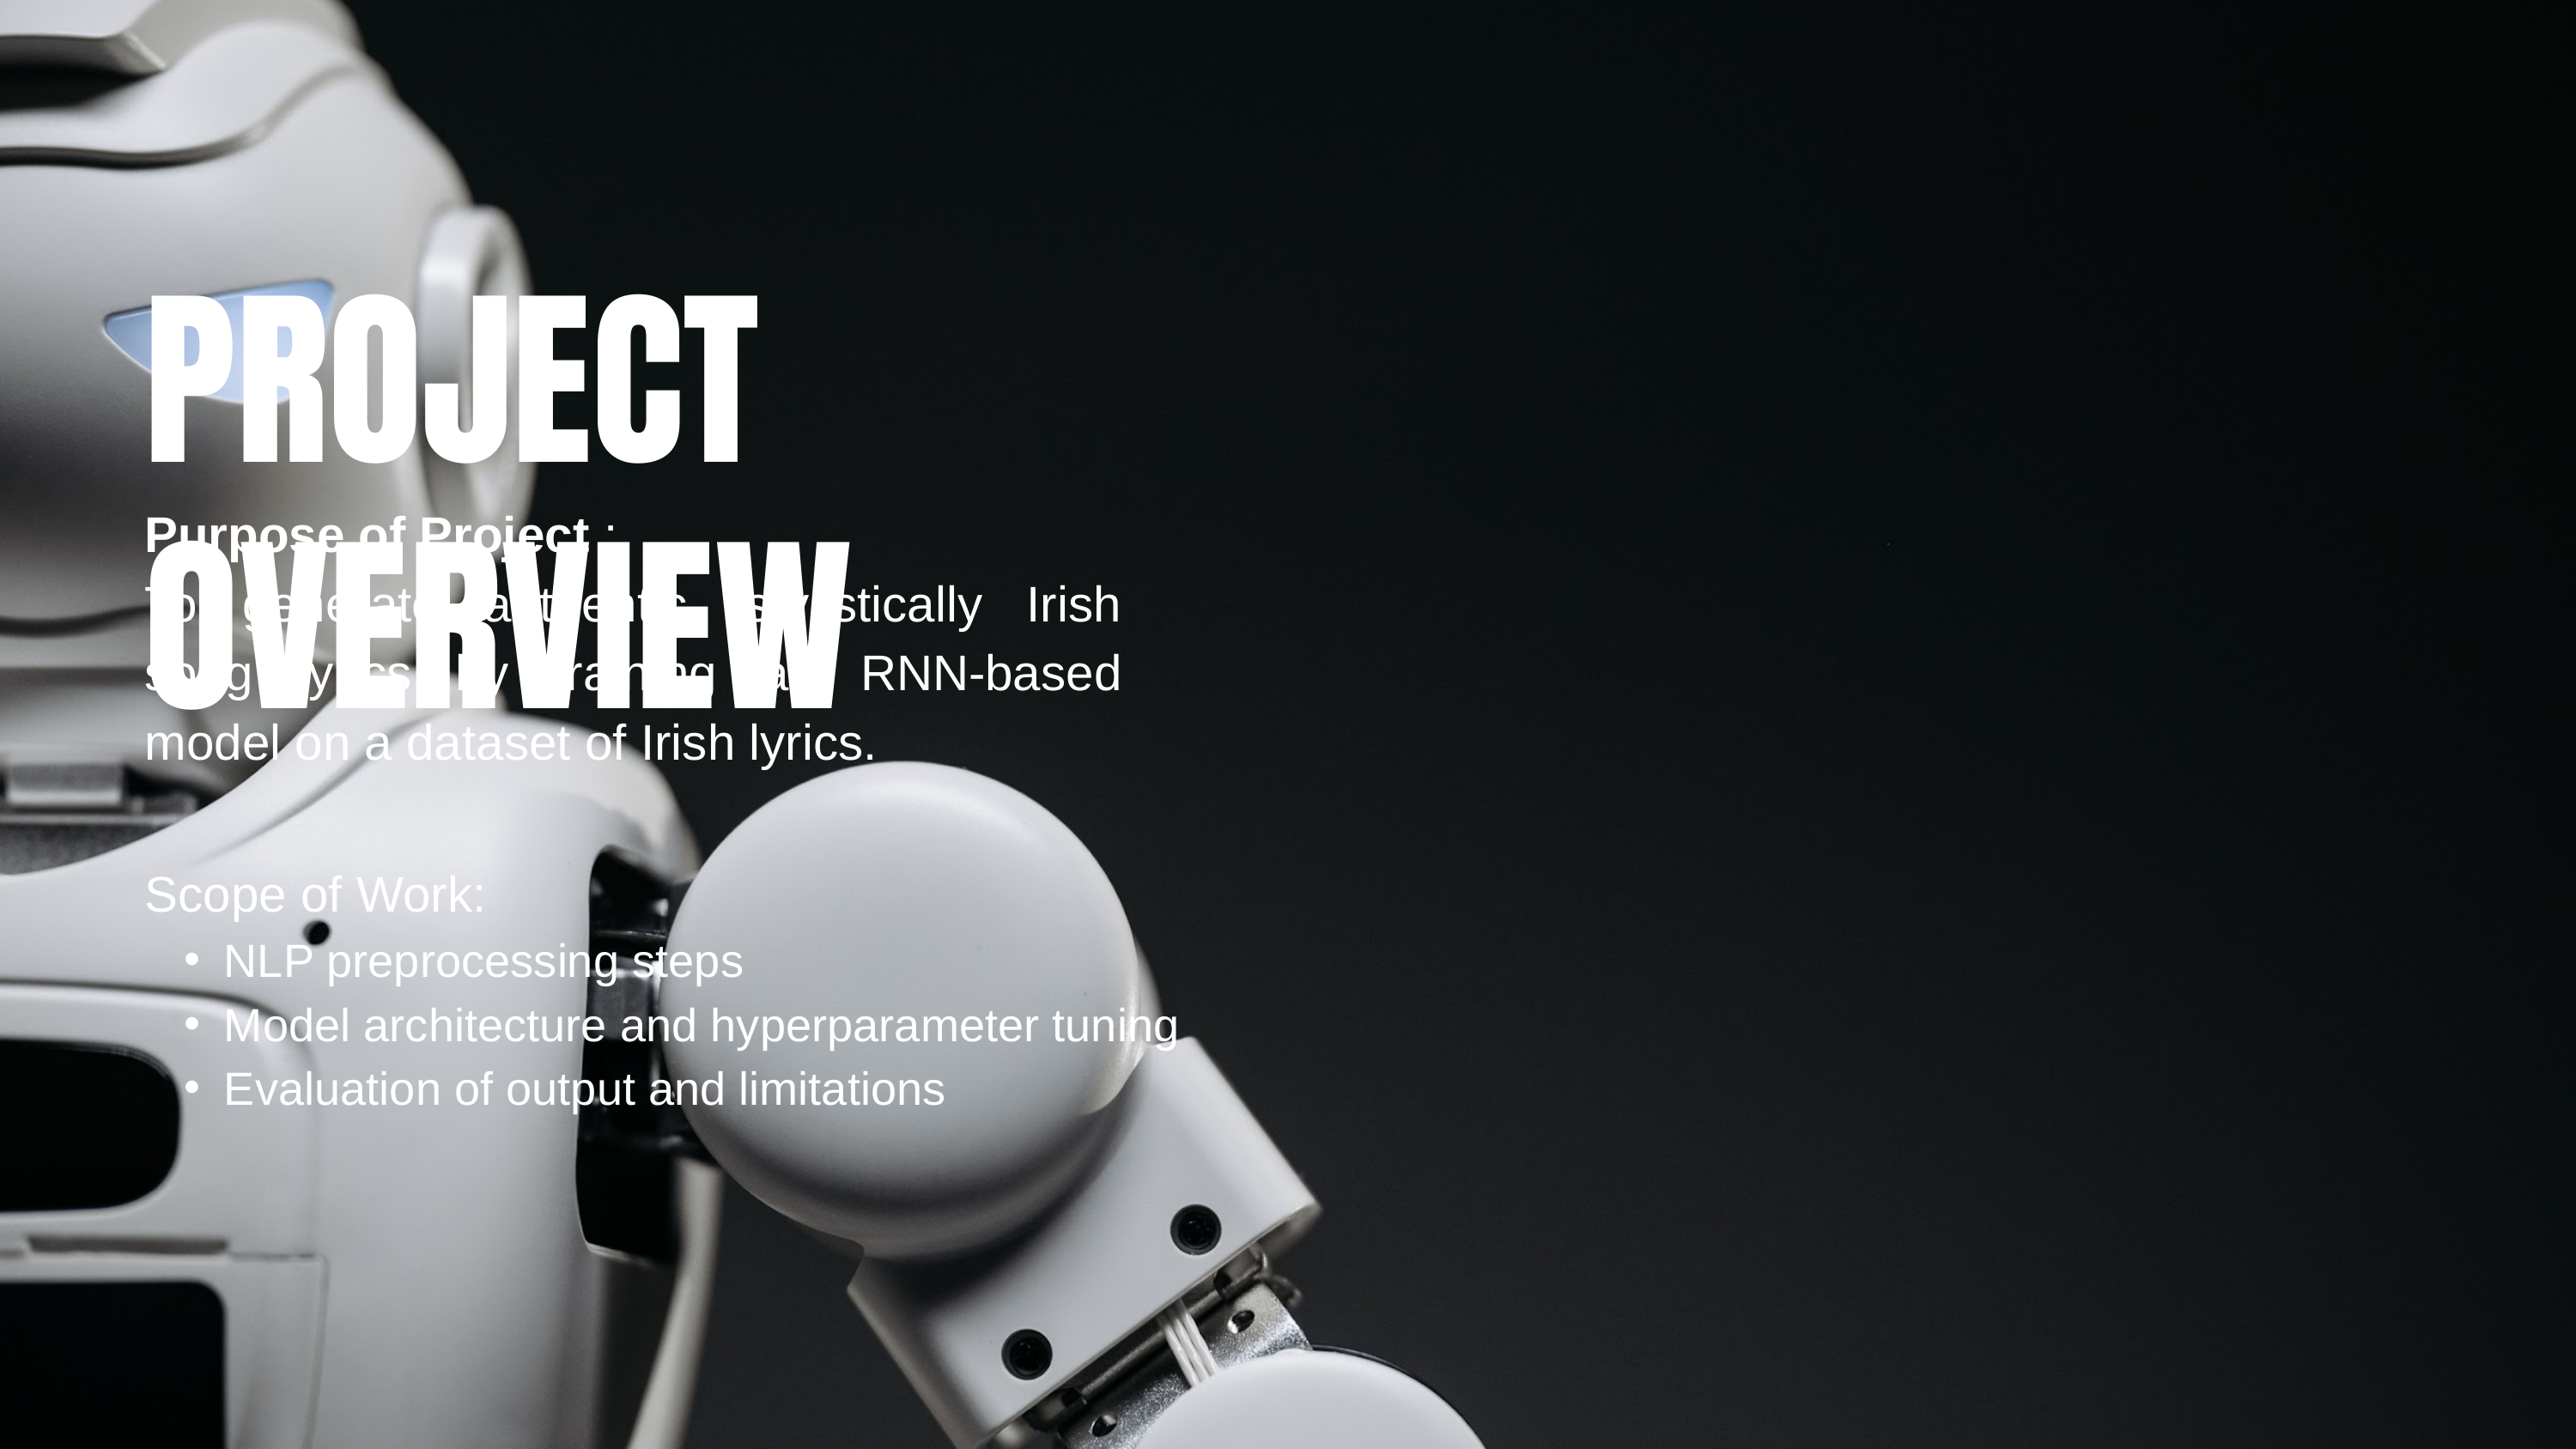

PROJECT OVERVIEW
Purpose of Project :
To generate authentic, stylistically Irish song lyrics by training an RNN-based model on a dataset of Irish lyrics.
Scope of Work:
NLP preprocessing steps
Model architecture and hyperparameter tuning
Evaluation of output and limitations